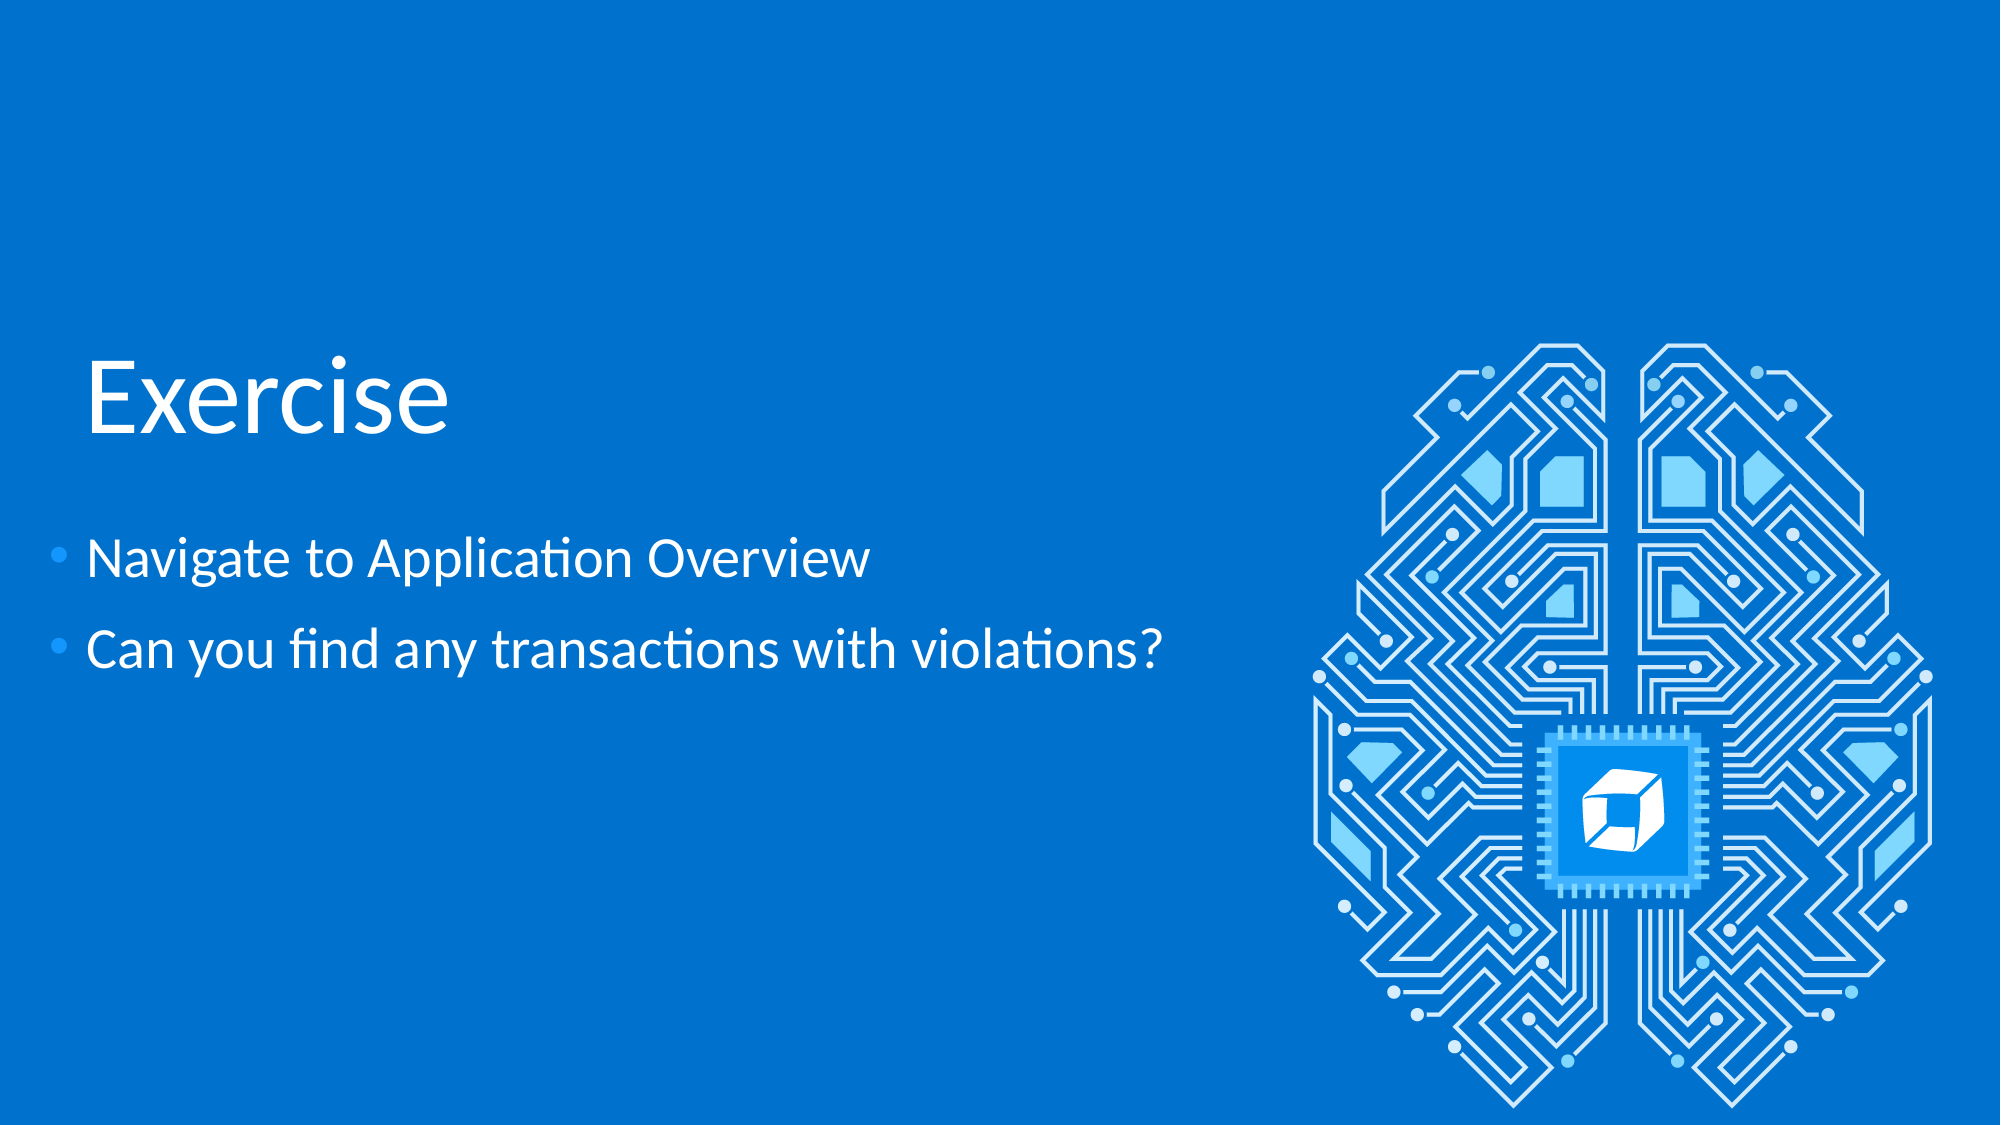

# Exercise
Navigate to Application Overview
Can you find any transactions with violations?